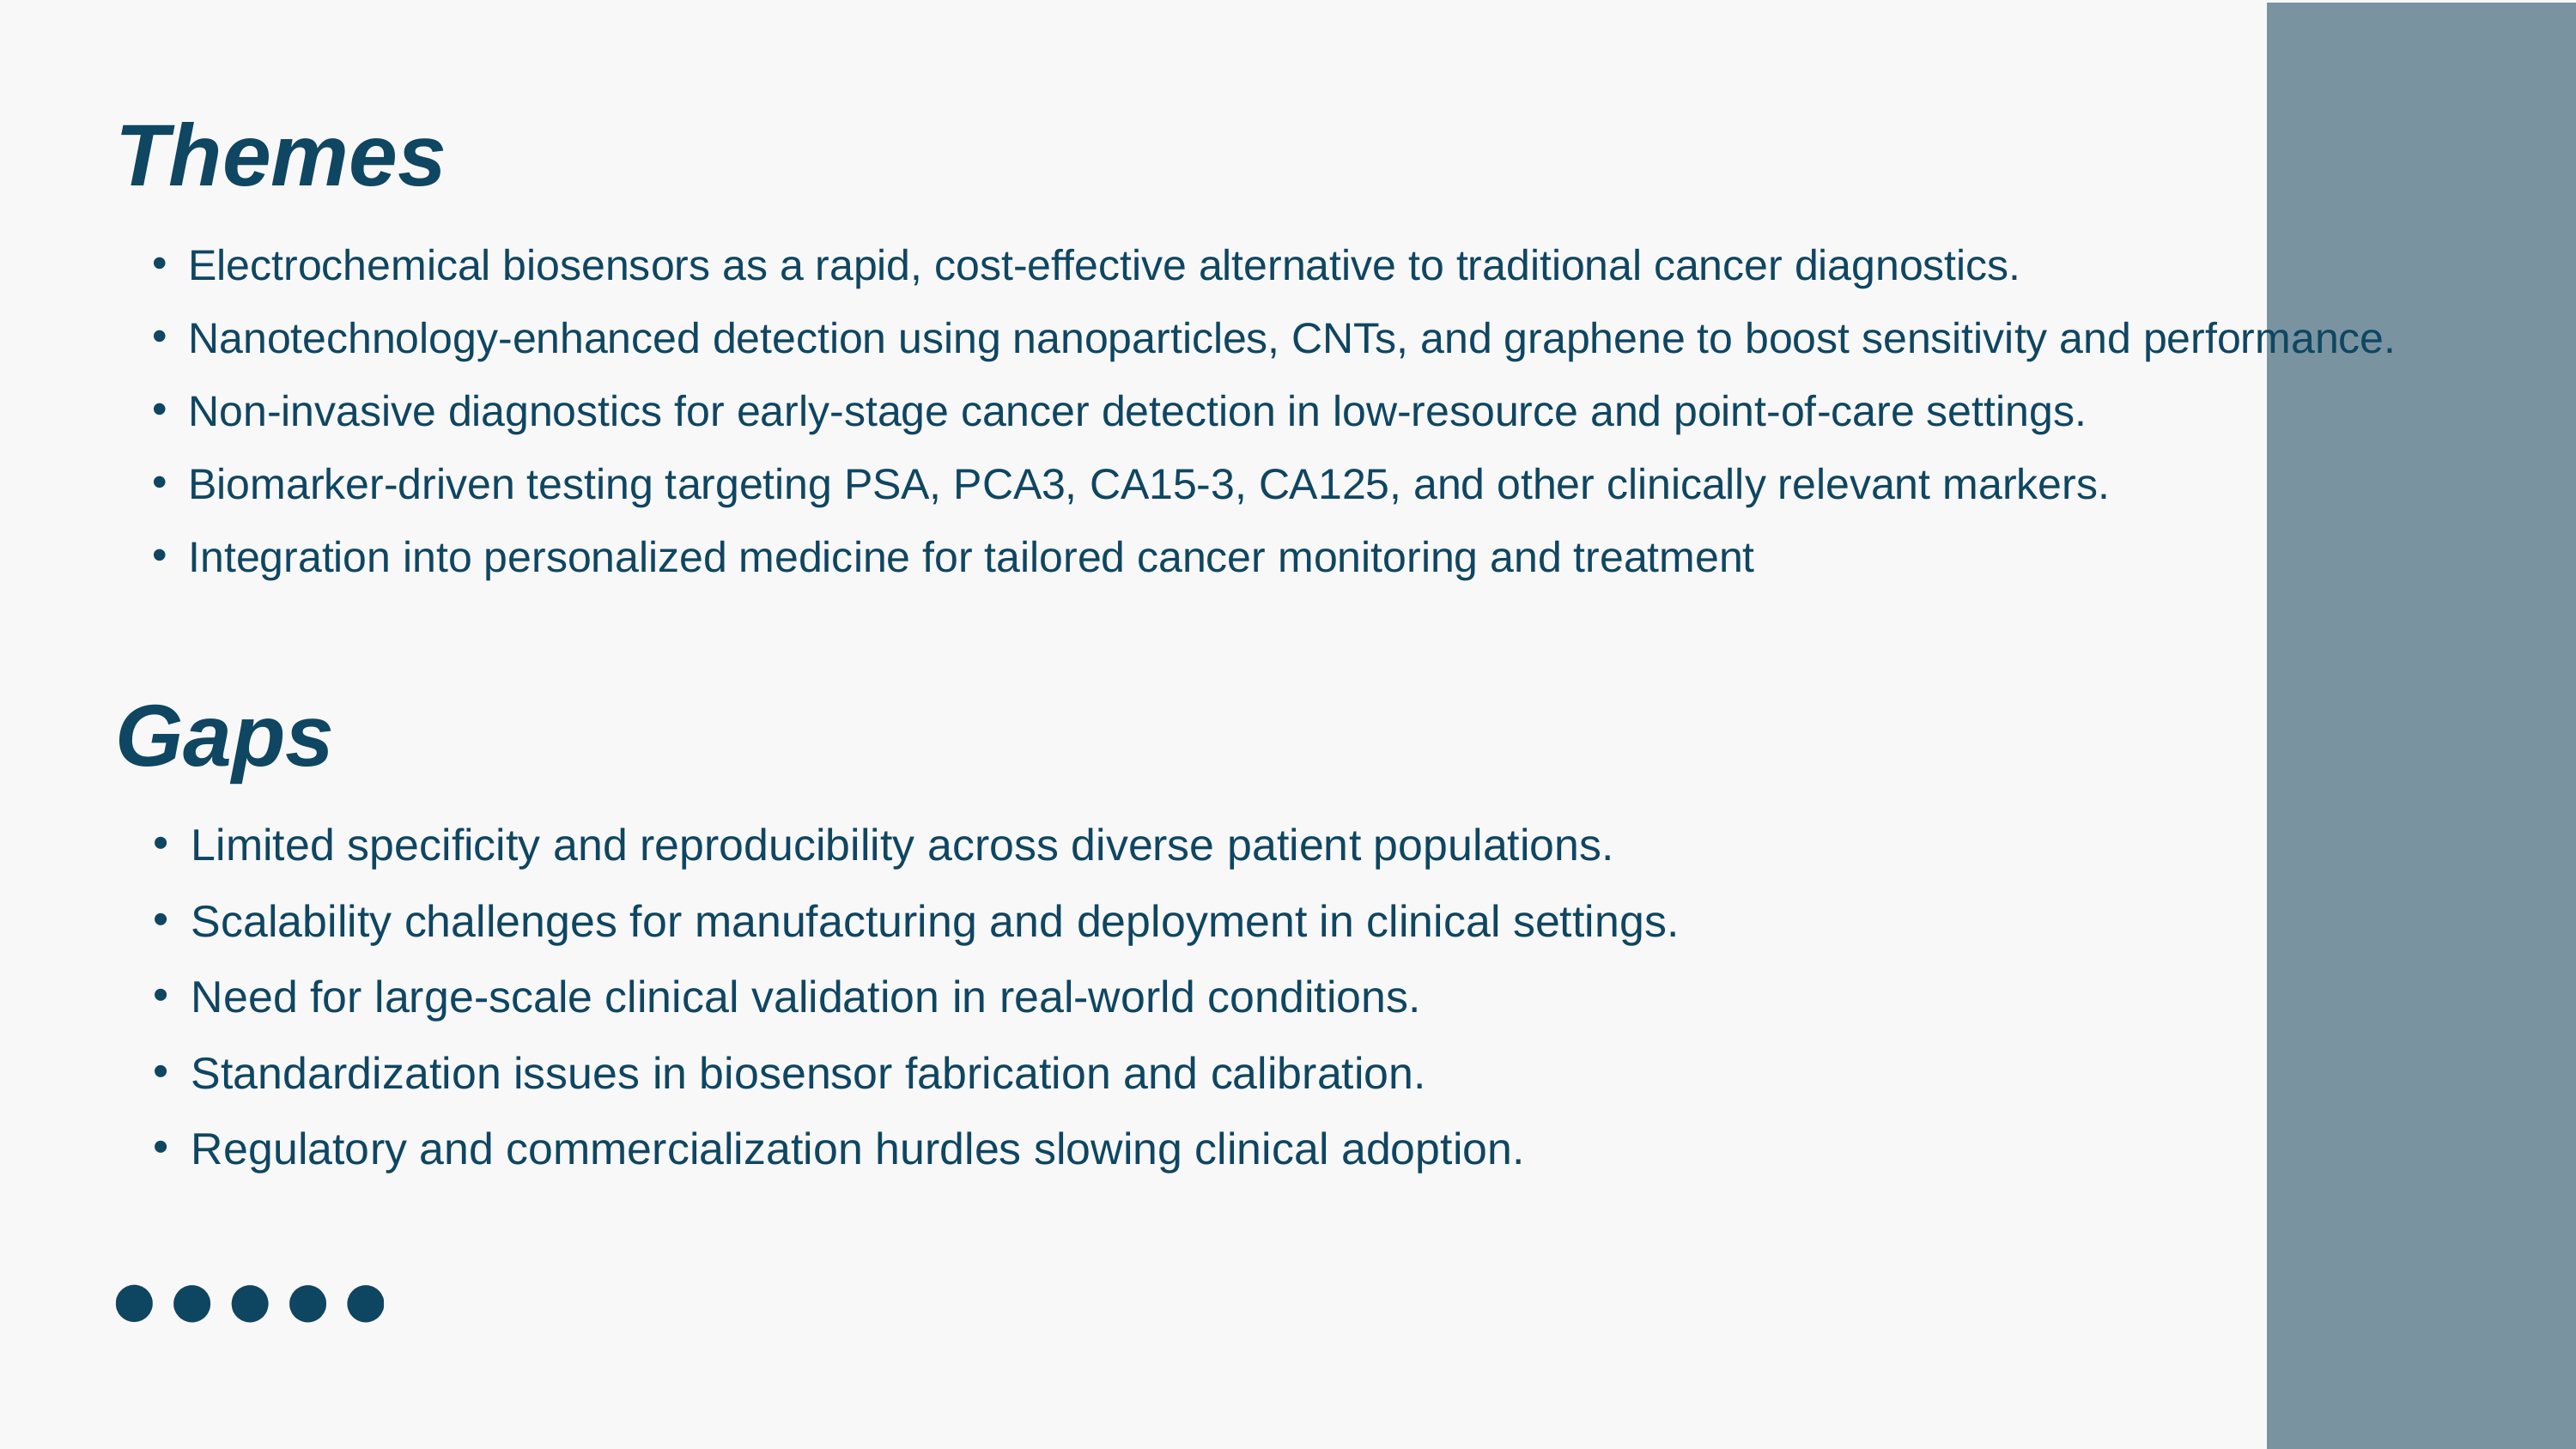

Themes
Electrochemical biosensors as a rapid, cost-effective alternative to traditional cancer diagnostics.
Nanotechnology-enhanced detection using nanoparticles, CNTs, and graphene to boost sensitivity and performance.
Non-invasive diagnostics for early-stage cancer detection in low-resource and point-of-care settings.
Biomarker-driven testing targeting PSA, PCA3, CA15-3, CA125, and other clinically relevant markers.
Integration into personalized medicine for tailored cancer monitoring and treatment
Gaps
Limited specificity and reproducibility across diverse patient populations.
Scalability challenges for manufacturing and deployment in clinical settings.
Need for large-scale clinical validation in real-world conditions.
Standardization issues in biosensor fabrication and calibration.
Regulatory and commercialization hurdles slowing clinical adoption.